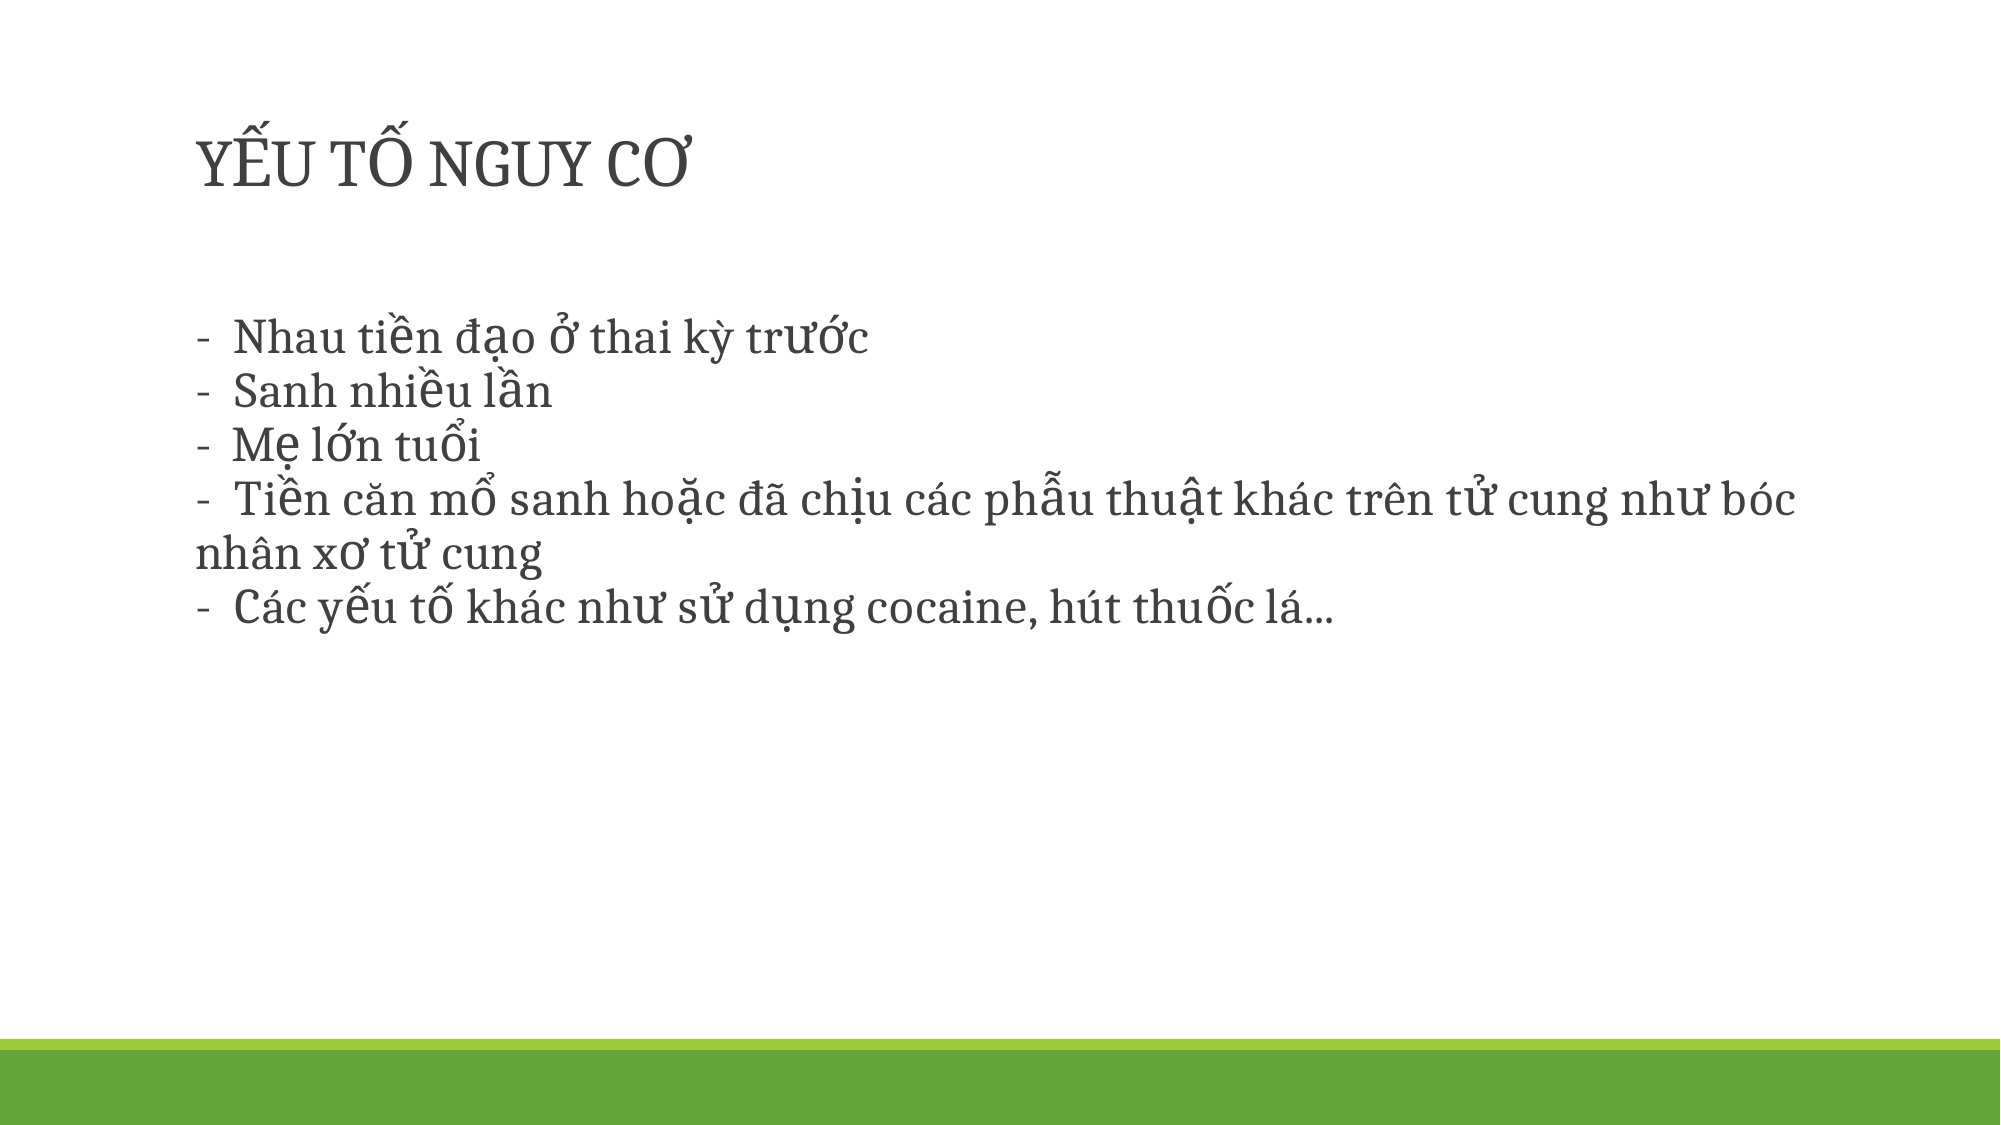

# YẾU TỐ NGUY CƠ
-  Nhau tiền đạo ở thai kỳ trước
-  Sanh nhiều lần
-  Mẹ lớn tuổi
-  Tiền căn mổ sanh hoặc đã chịu các phẫu thuật khác trên tử cung như bóc nhân xơ tử cung
-  Các yếu tố khác như sử dụng cocaine, hút thuốc lá...